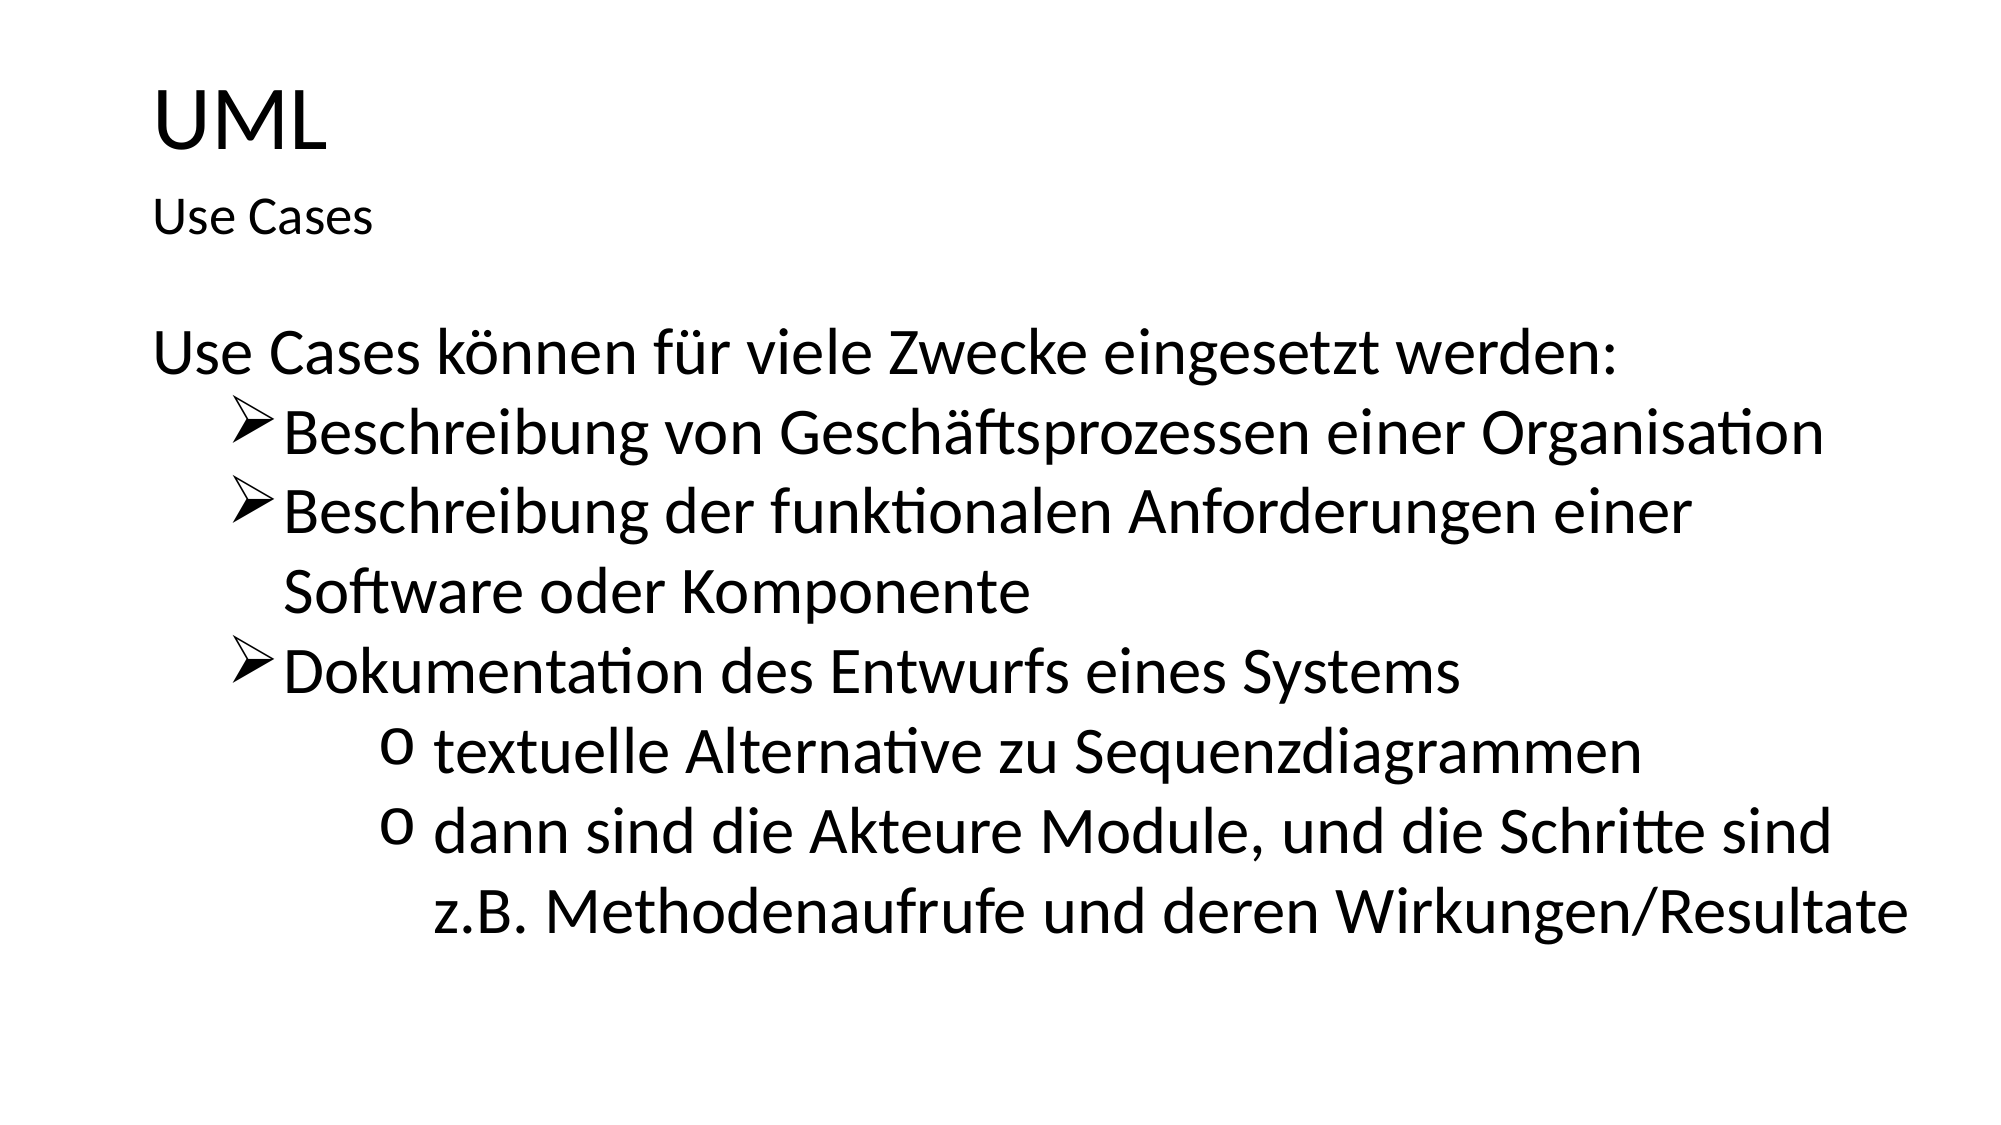

# UML
Use Cases
Use Cases können für viele Zwecke eingesetzt werden:
Beschreibung von Geschäftsprozessen einer Organisation
Beschreibung der funktionalen Anforderungen einer Software oder Komponente
Dokumentation des Entwurfs eines Systems
textuelle Alternative zu Sequenzdiagrammen
dann sind die Akteure Module, und die Schritte sind z.B. Methodenaufrufe und deren Wirkungen/Resultate